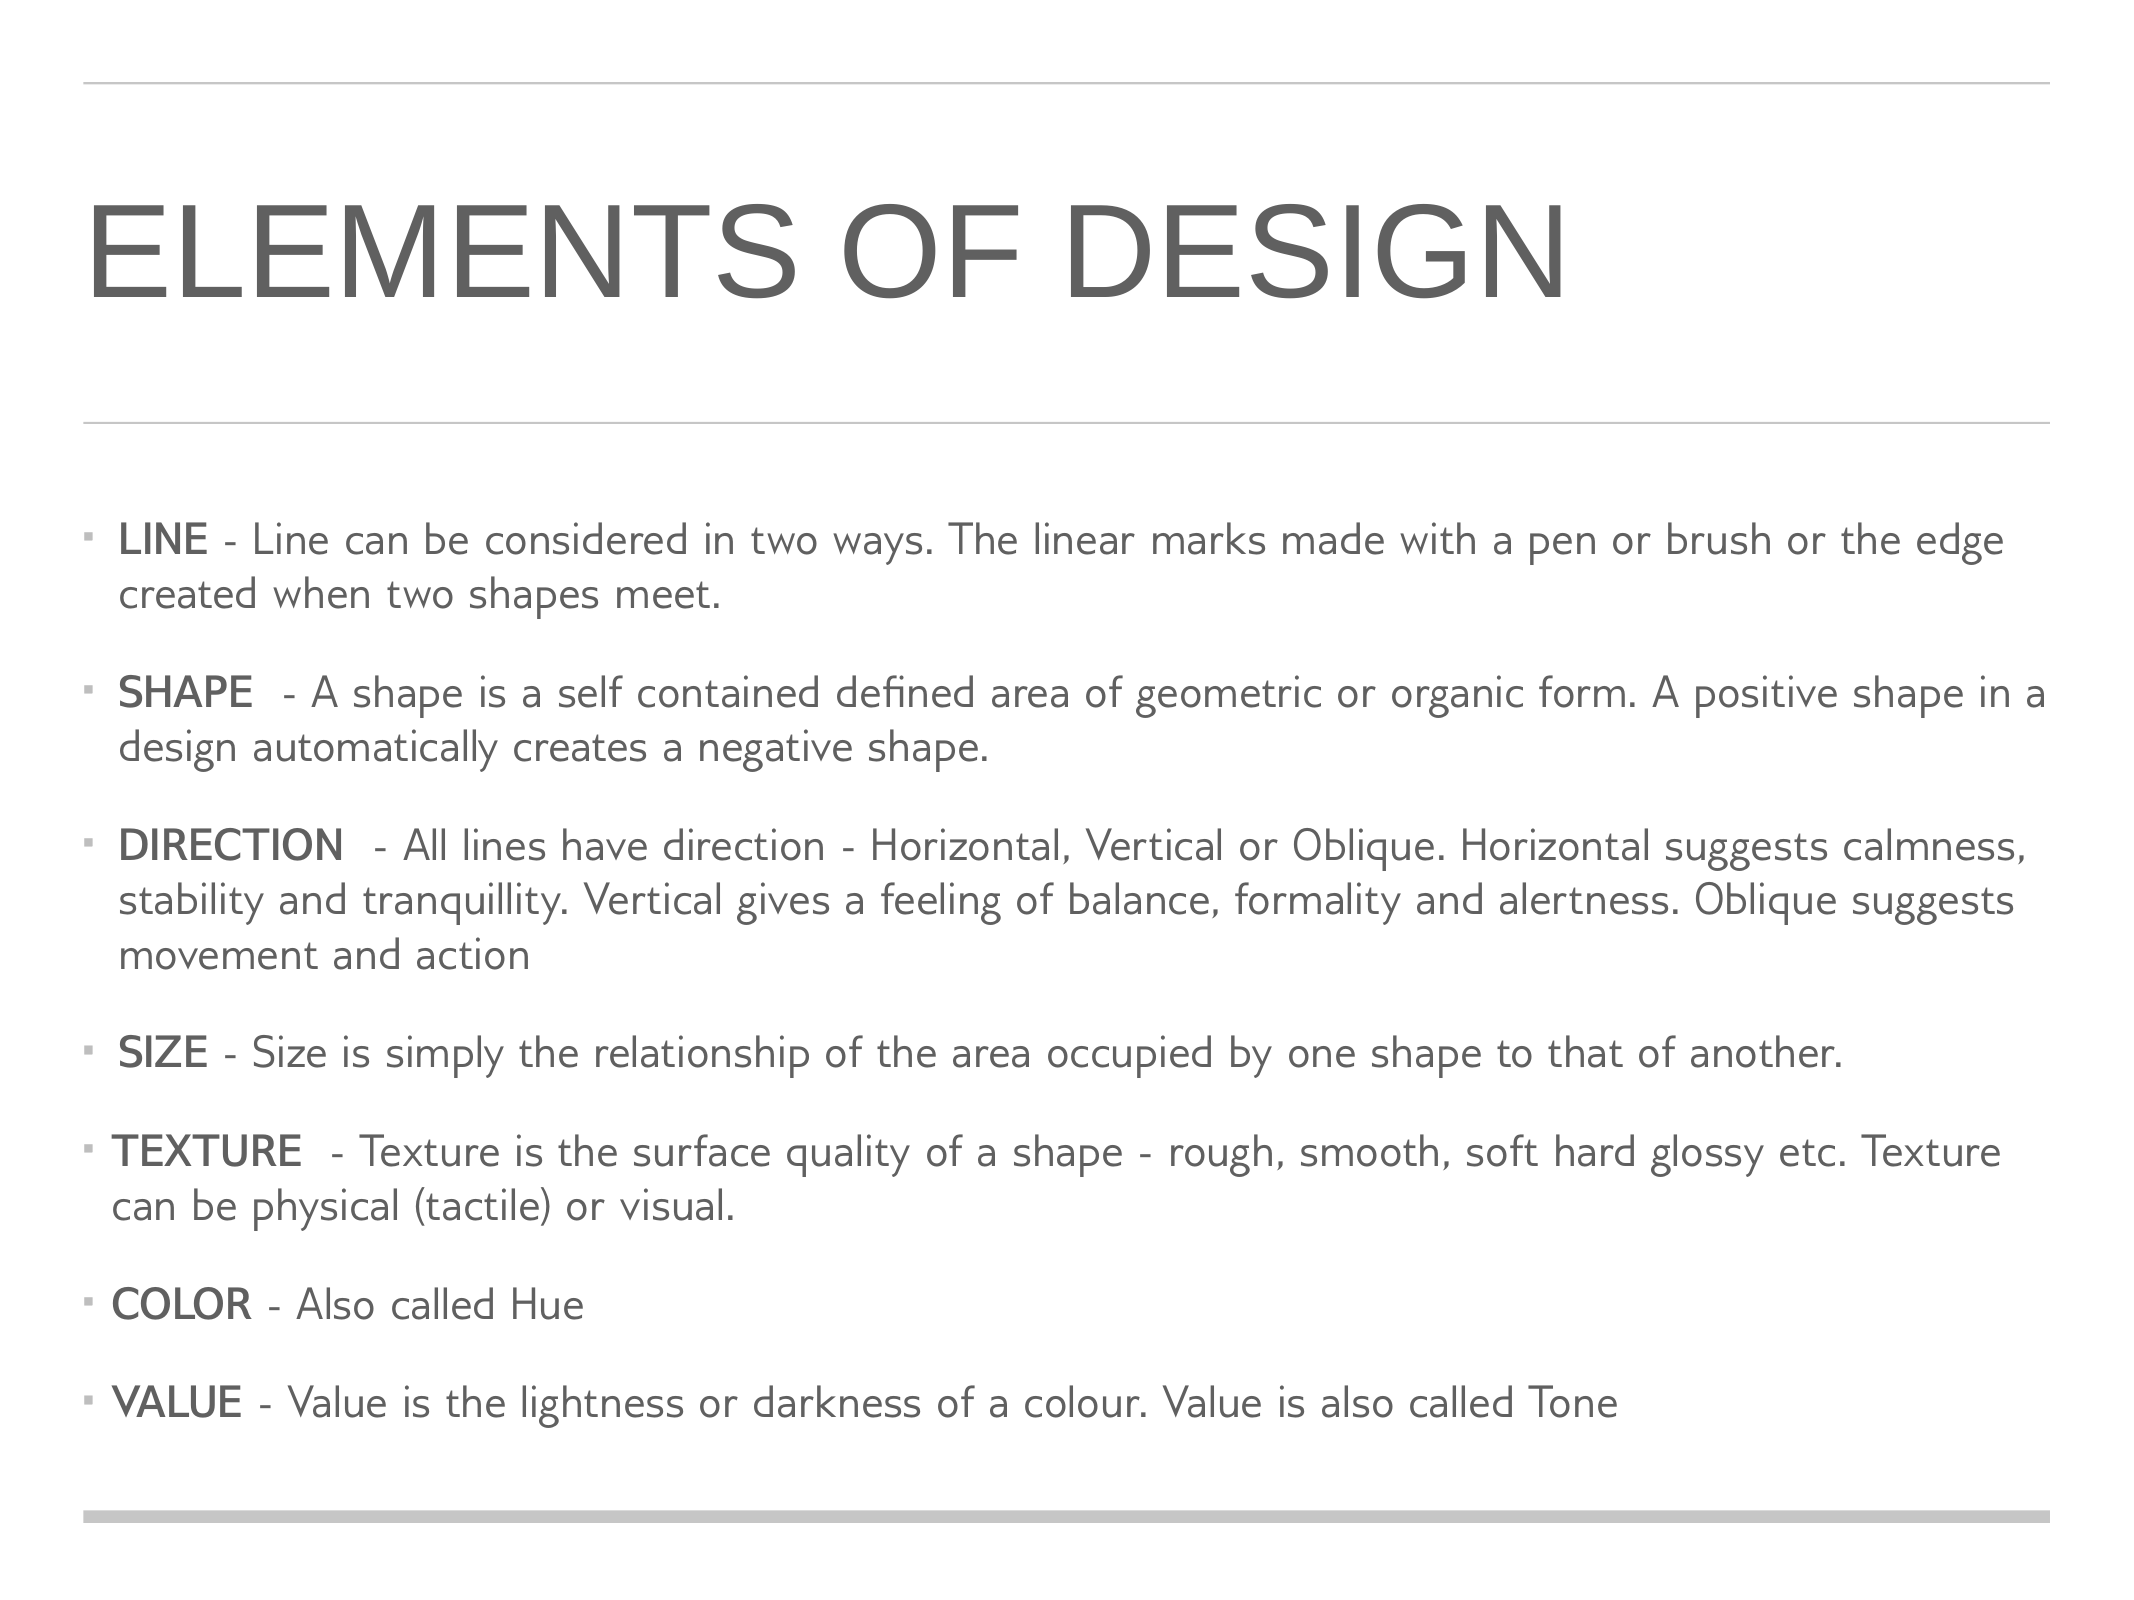

# Elements of Design
LINE - Line can be considered in two ways. The linear marks made with a pen or brush or the edge created when two shapes meet.
SHAPE  - A shape is a self contained defined area of geometric or organic form. A positive shape in a design automatically creates a negative shape.
DIRECTION  - All lines have direction - Horizontal, Vertical or Oblique. Horizontal suggests calmness, stability and tranquillity. Vertical gives a feeling of balance, formality and alertness. Oblique suggests movement and action
SIZE - Size is simply the relationship of the area occupied by one shape to that of another.
TEXTURE  - Texture is the surface quality of a shape - rough, smooth, soft hard glossy etc. Texture can be physical (tactile) or visual.
COLOR - Also called Hue
VALUE - Value is the lightness or darkness of a colour. Value is also called Tone